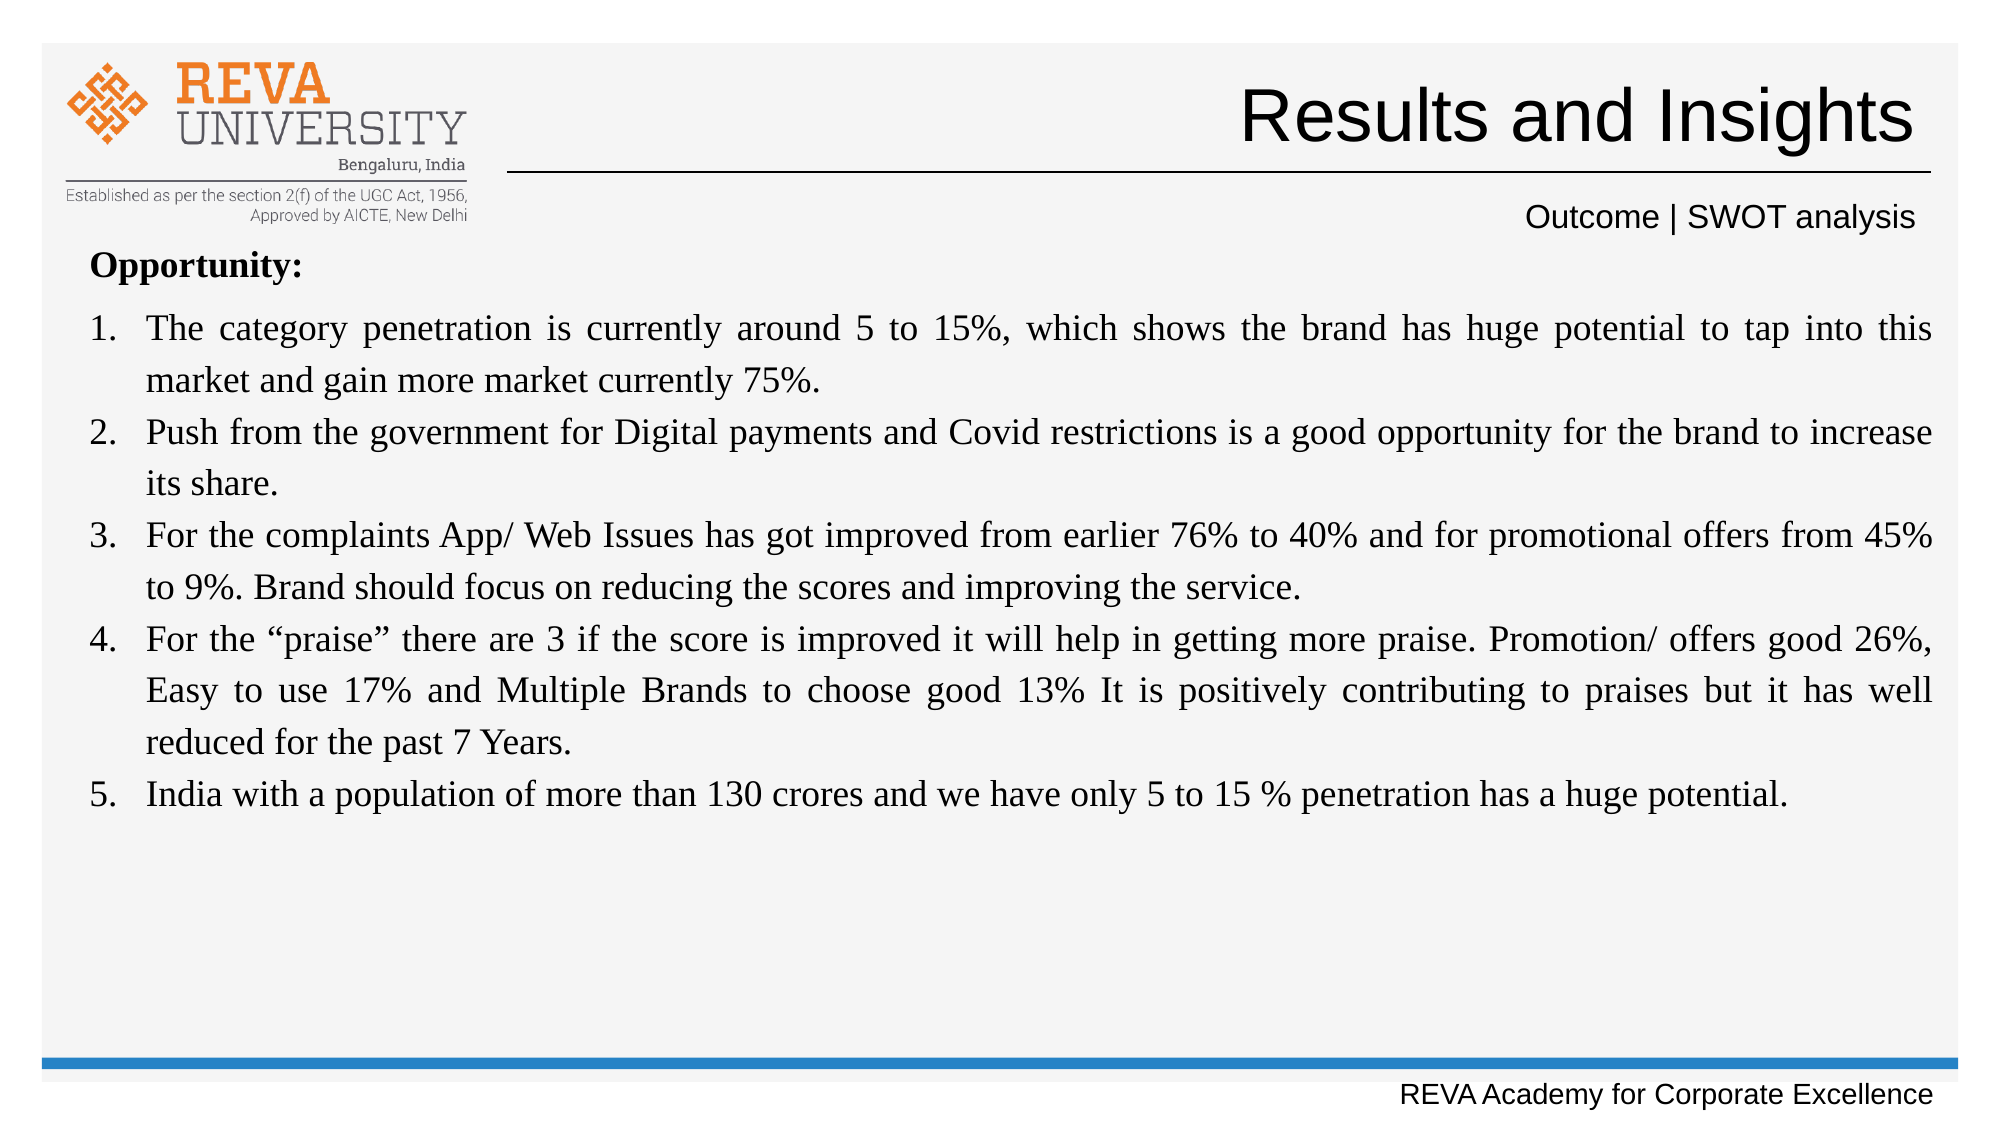

# Results and Insights
Outcome | SWOT analysis
Opportunity:
The category penetration is currently around 5 to 15%, which shows the brand has huge potential to tap into this market and gain more market currently 75%.
Push from the government for Digital payments and Covid restrictions is a good opportunity for the brand to increase its share.
For the complaints App/ Web Issues has got improved from earlier 76% to 40% and for promotional offers from 45% to 9%. Brand should focus on reducing the scores and improving the service.
For the “praise” there are 3 if the score is improved it will help in getting more praise. Promotion/ offers good 26%, Easy to use 17% and Multiple Brands to choose good 13% It is positively contributing to praises but it has well reduced for the past 7 Years.
India with a population of more than 130 crores and we have only 5 to 15 % penetration has a huge potential.